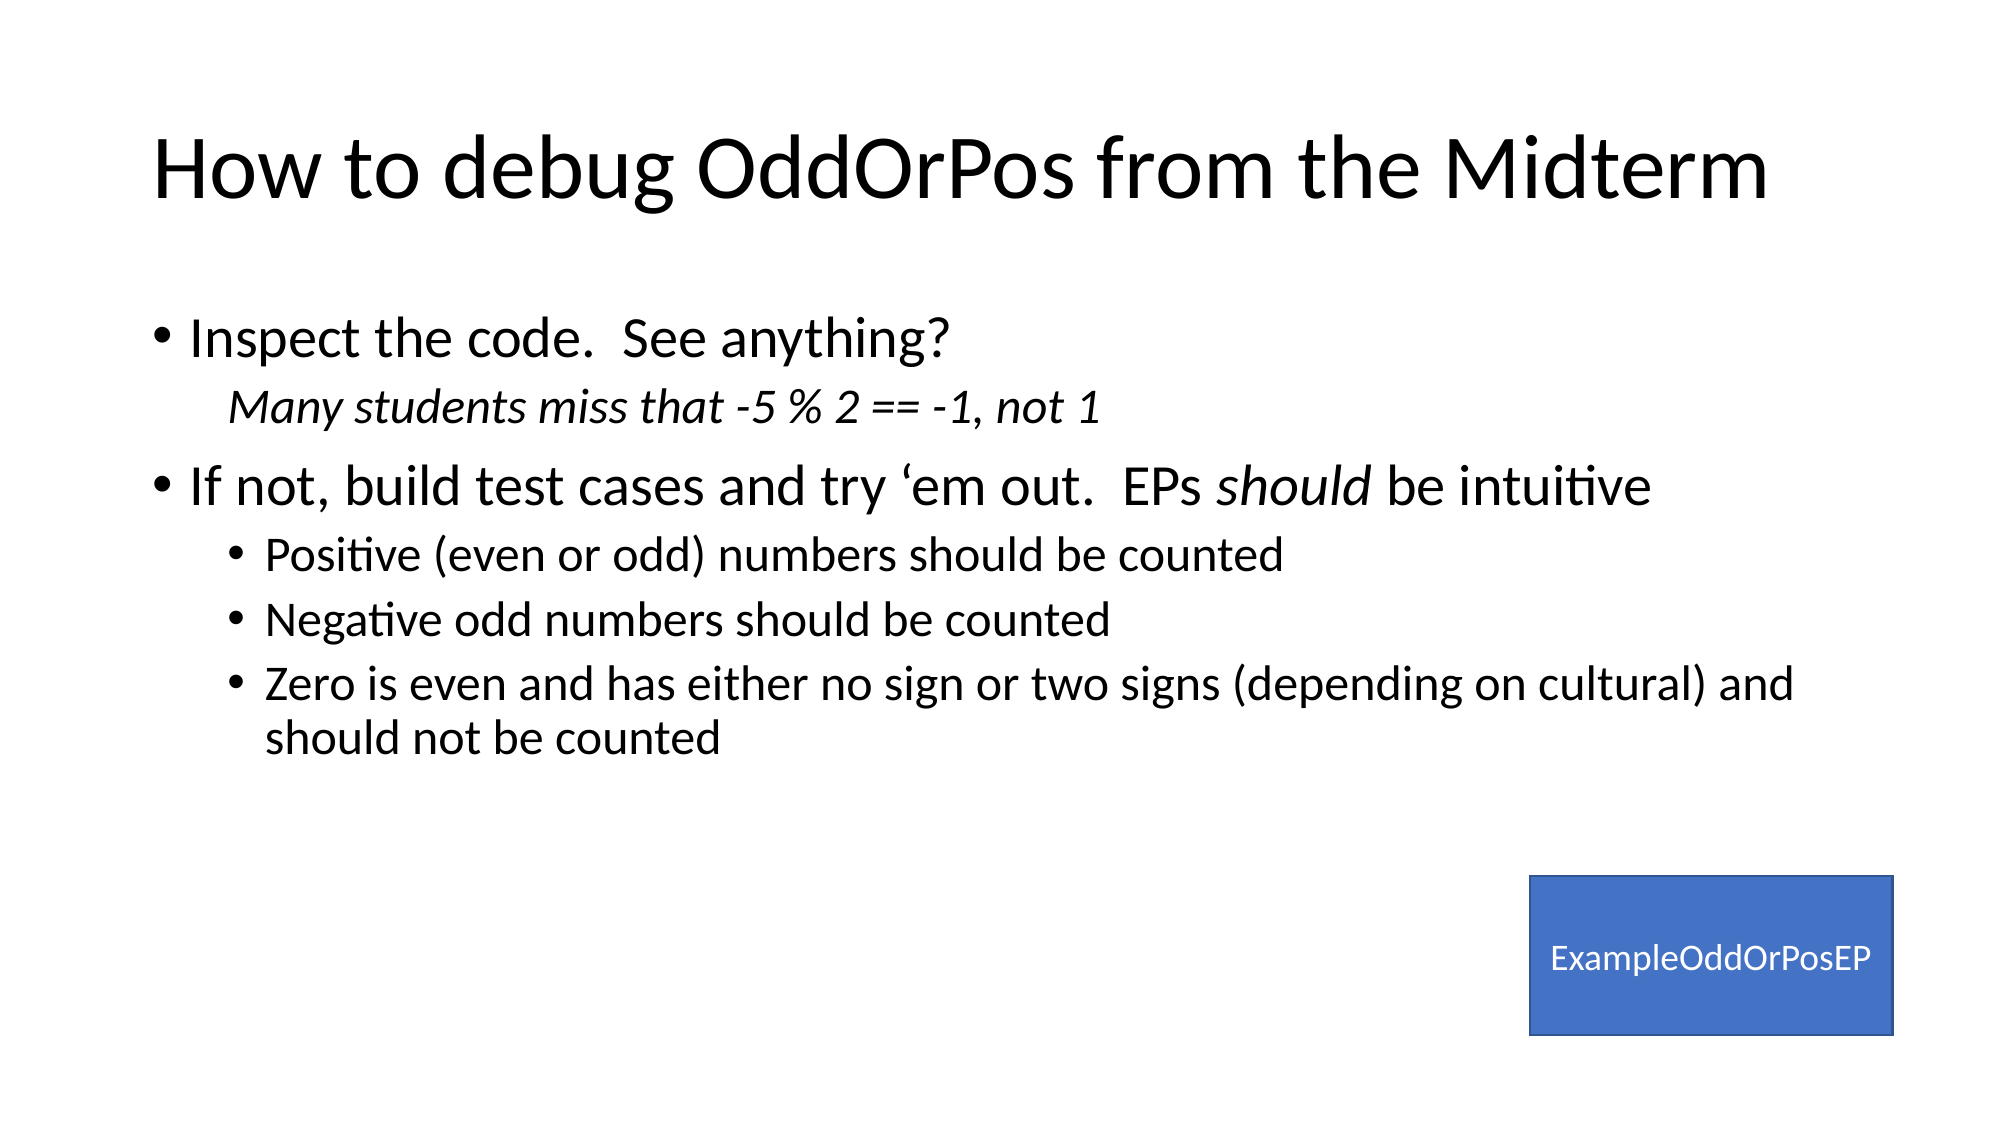

# How to debug OddOrPos from the Midterm
Inspect the code.  See anything?
Many students miss that -5 % 2 == -1, not 1
If not, build test cases and try ‘em out.  EPs should be intuitive
Positive (even or odd) numbers should be counted
Negative odd numbers should be counted
Zero is even and has either no sign or two signs (depending on cultural) and should not be counted

ExampleOddOrPosEP